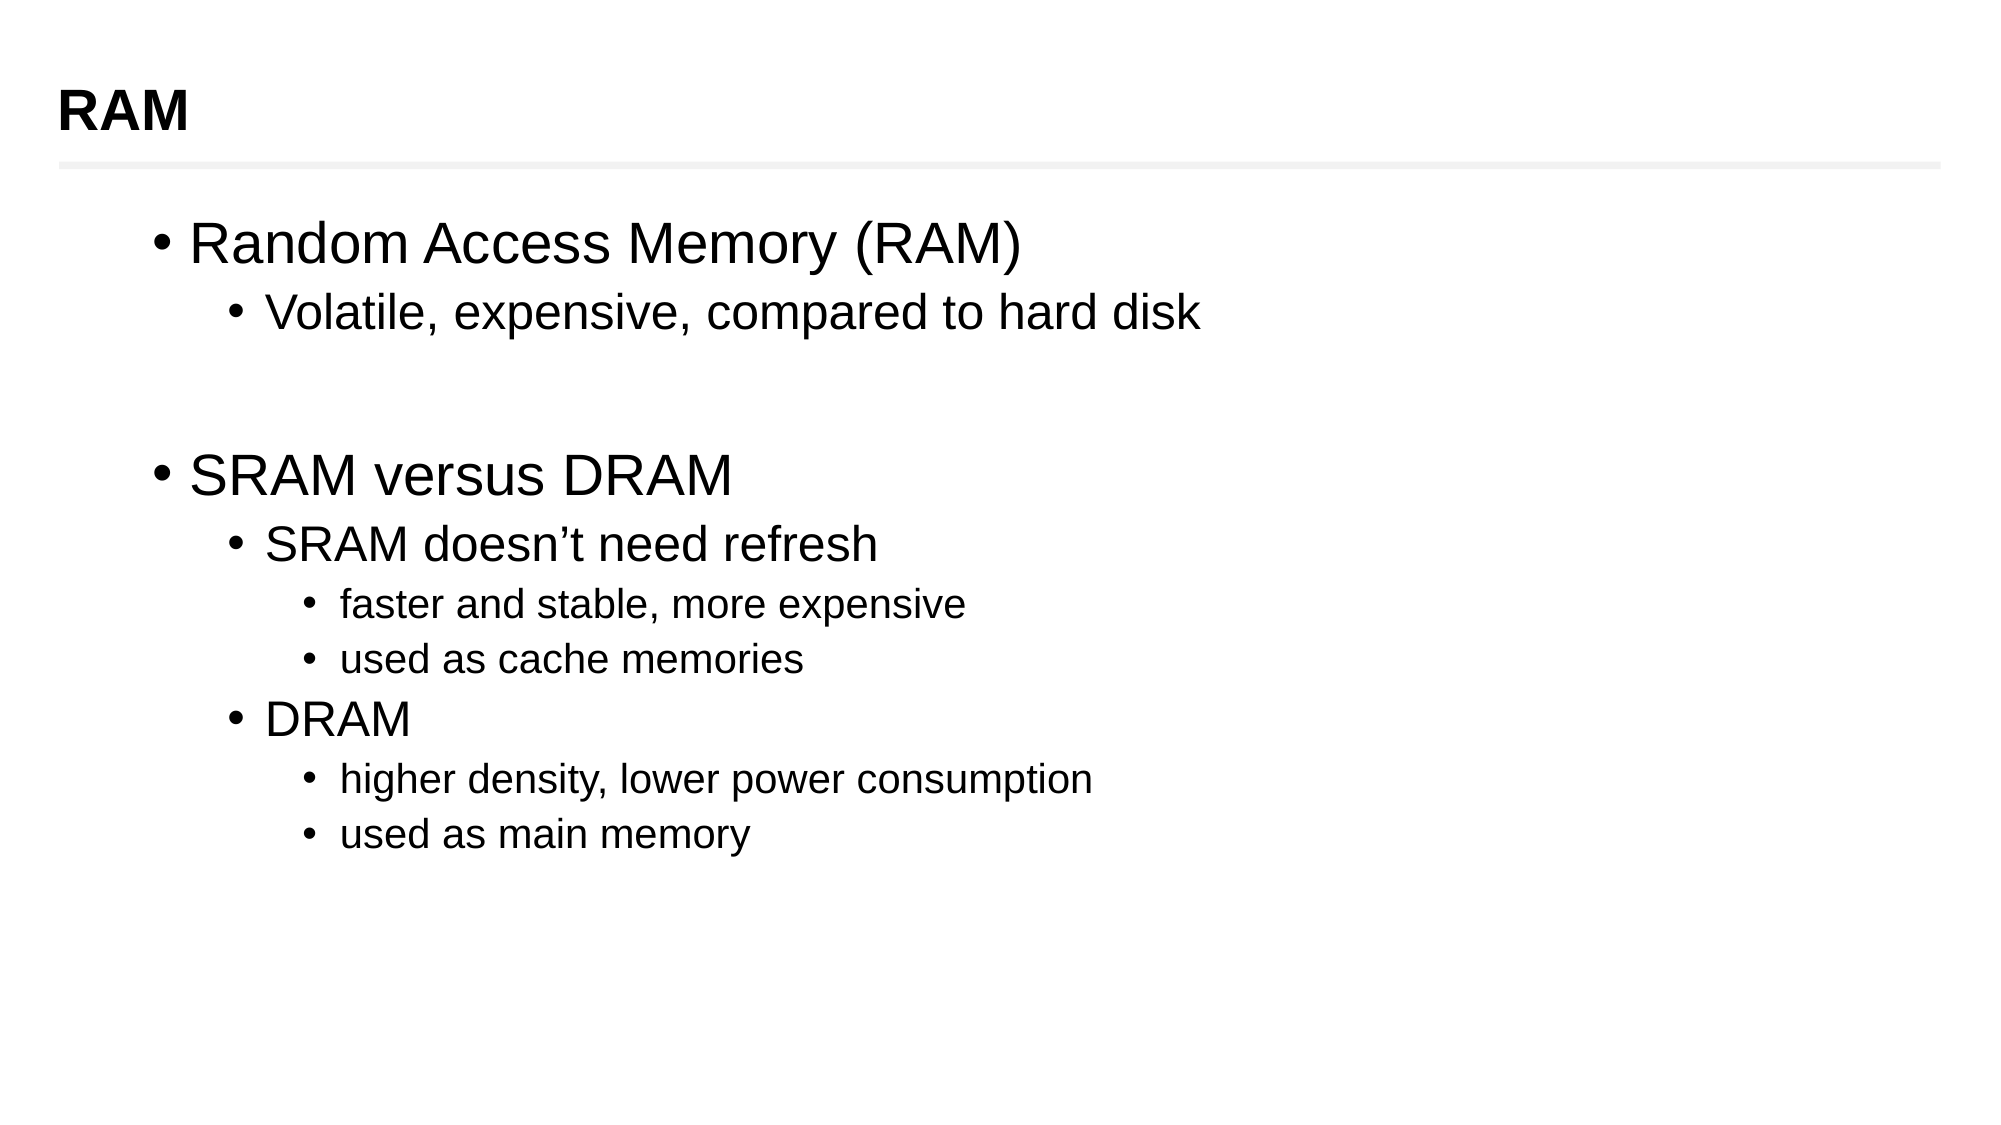

RAM
Random Access Memory (RAM)
Volatile, expensive, compared to hard disk

SRAM versus DRAM
SRAM doesn’t need refresh
faster and stable, more expensive
used as cache memories
DRAM
higher density, lower power consumption
used as main memory